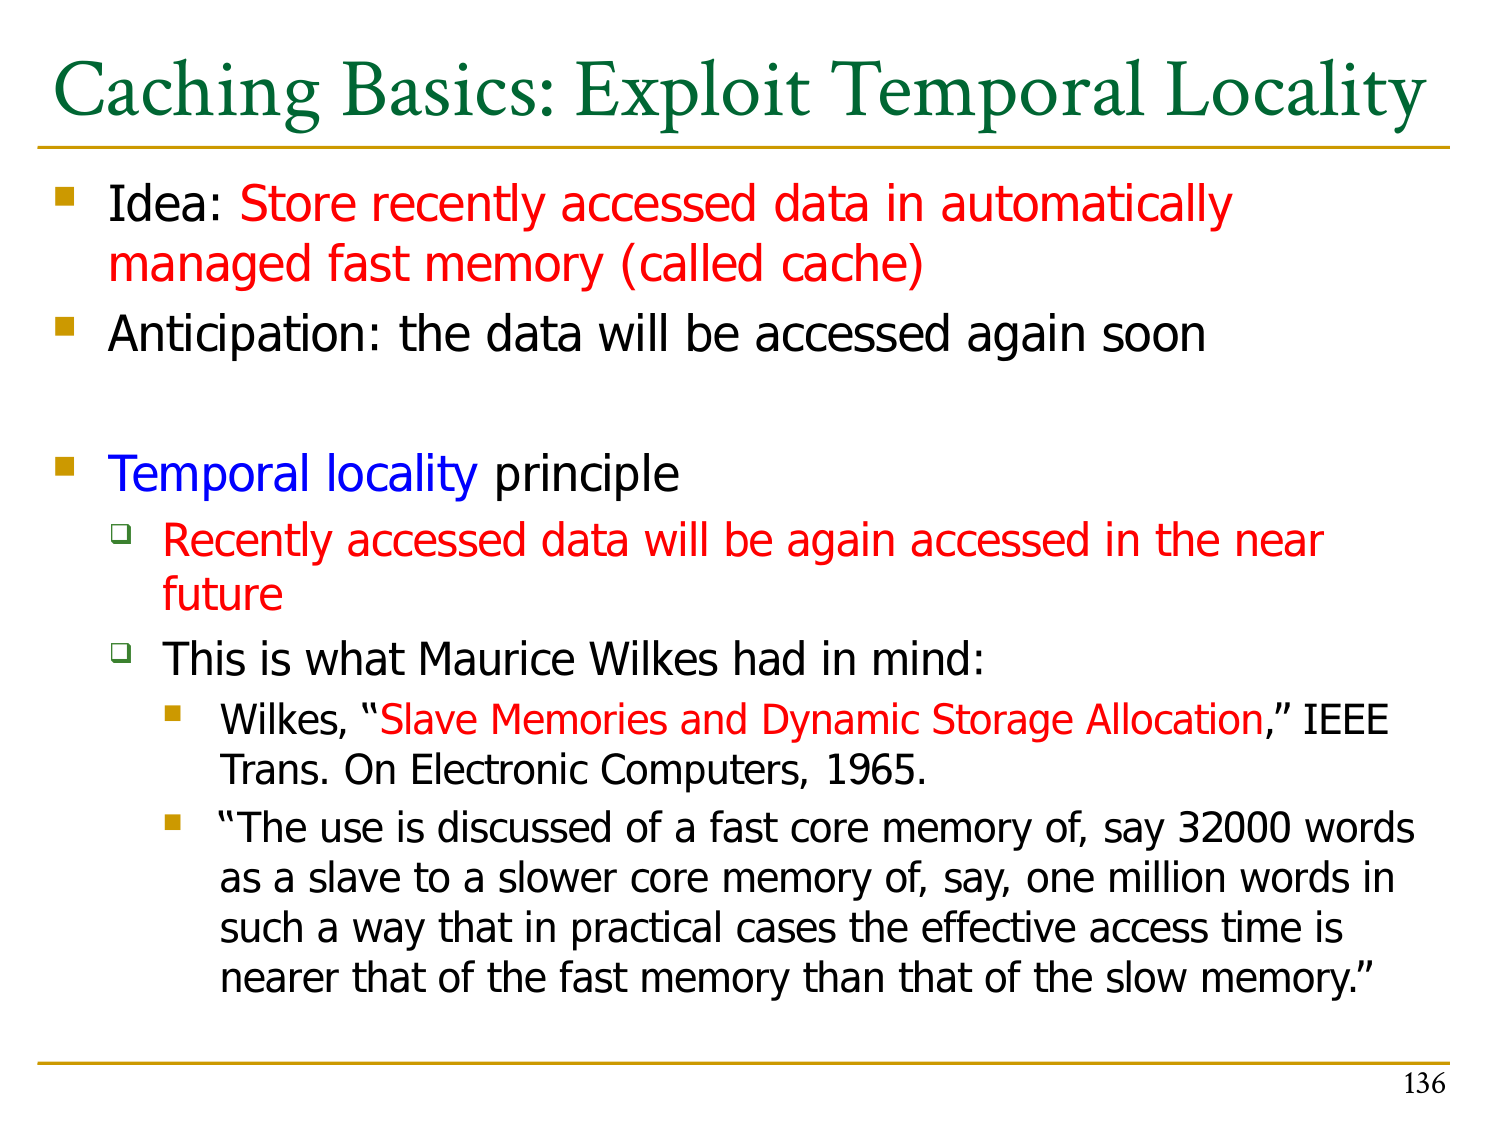

# Caching Basics: Exploit Temporal Locality
Idea: Store recently accessed data in automatically managed fast memory (called cache)
Anticipation: the data will be accessed again soon

Temporal locality principle
Recently accessed data will be again accessed in the near future
This is what Maurice Wilkes had in mind:
Wilkes, “Slave Memories and Dynamic Storage Allocation,” IEEE Trans. On Electronic Computers, 1965.
“The use is discussed of a fast core memory of, say 32000 words as a slave to a slower core memory of, say, one million words in such a way that in practical cases the effective access time is nearer that of the fast memory than that of the slow memory.”

136